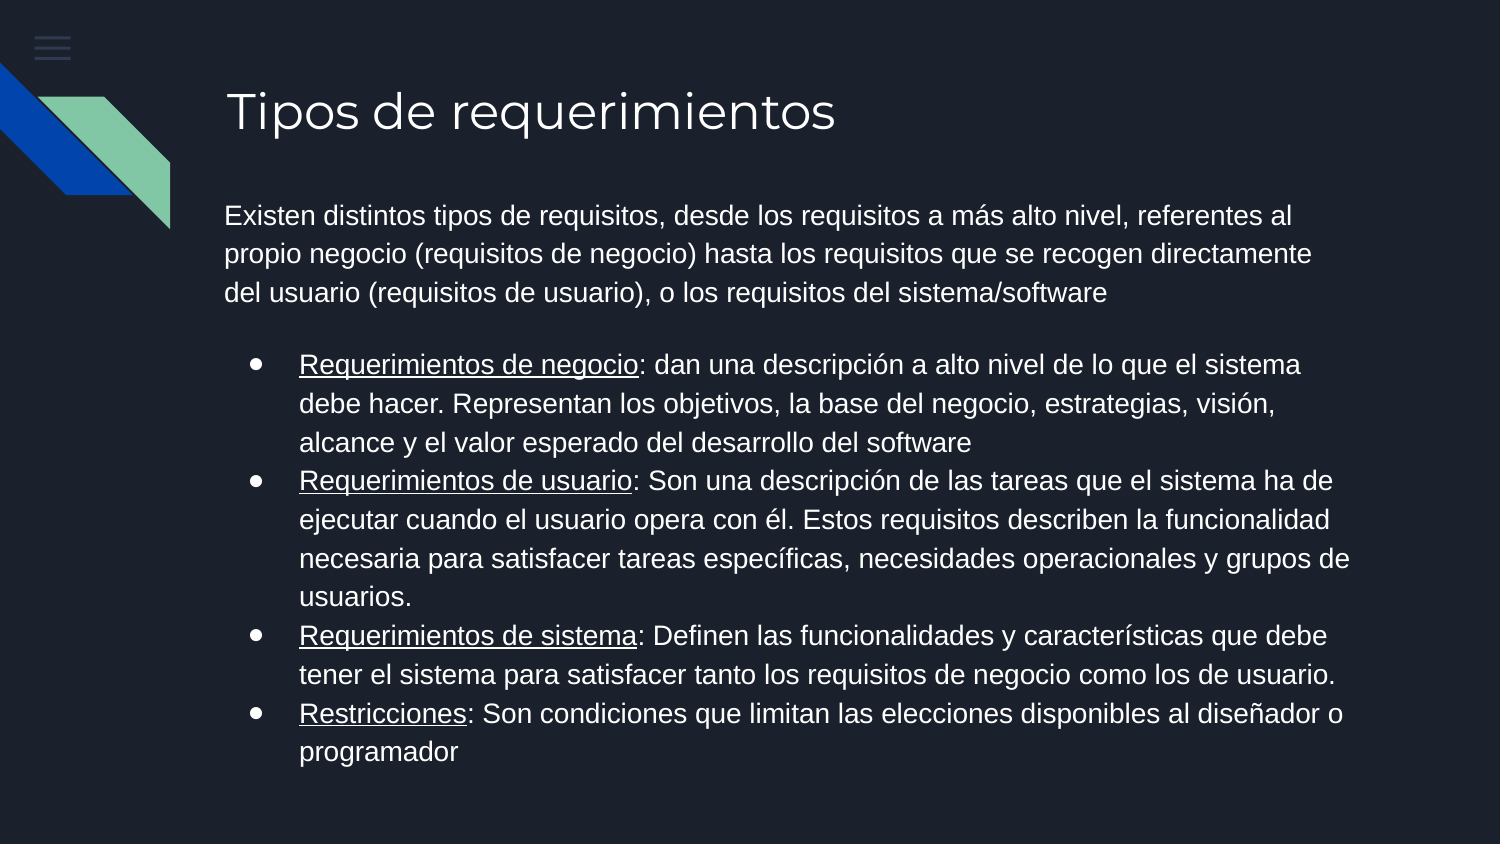

# Tipos de requerimientos
Existen distintos tipos de requisitos, desde los requisitos a más alto nivel, referentes al propio negocio (requisitos de negocio) hasta los requisitos que se recogen directamente del usuario (requisitos de usuario), o los requisitos del sistema/software
Requerimientos de negocio: dan una descripción a alto nivel de lo que el sistema debe hacer. Representan los objetivos, la base del negocio, estrategias, visión, alcance y el valor esperado del desarrollo del software
Requerimientos de usuario: Son una descripción de las tareas que el sistema ha de ejecutar cuando el usuario opera con él. Estos requisitos describen la funcionalidad necesaria para satisfacer tareas específicas, necesidades operacionales y grupos de usuarios.
Requerimientos de sistema: Definen las funcionalidades y características que debe tener el sistema para satisfacer tanto los requisitos de negocio como los de usuario.
Restricciones: Son condiciones que limitan las elecciones disponibles al diseñador o programador